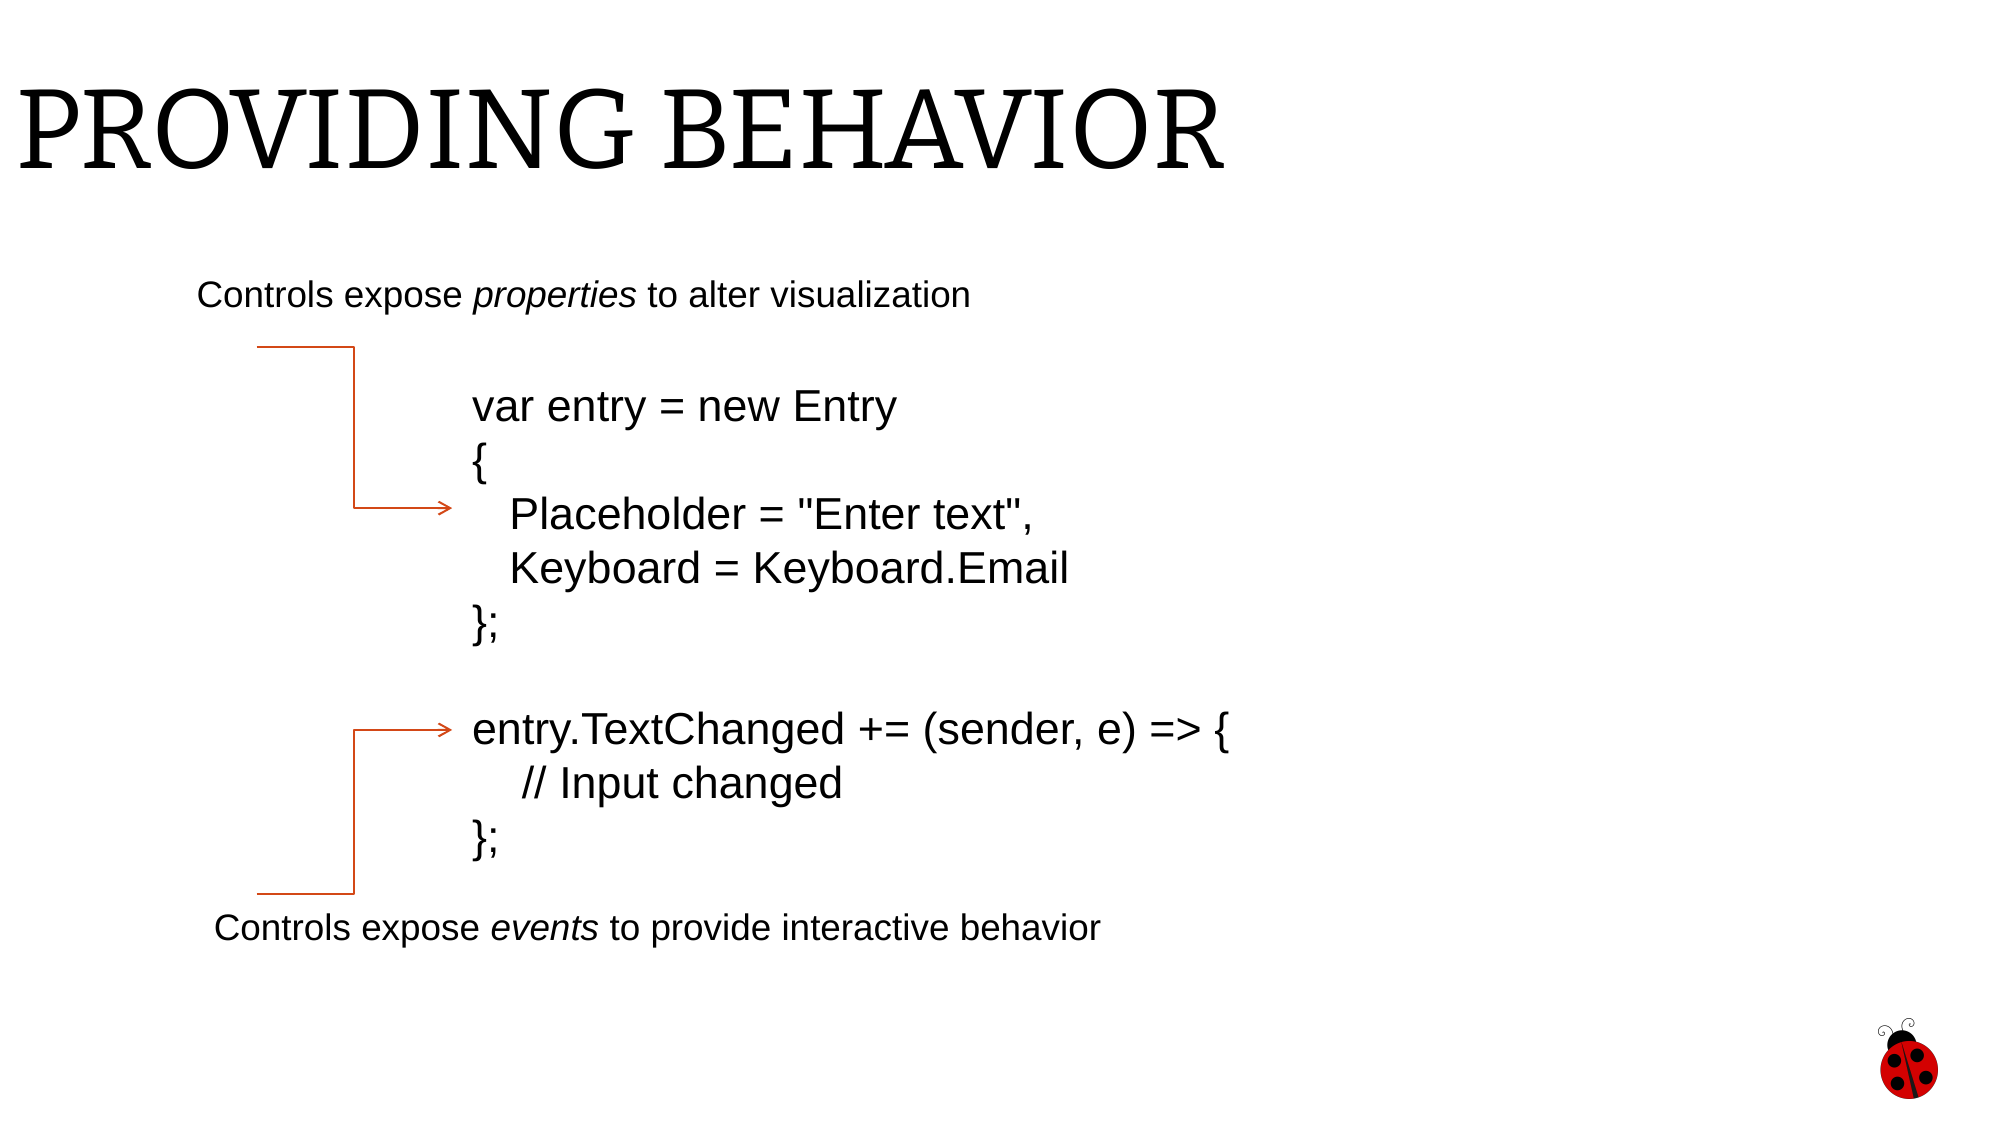

# Providing Behavior
Controls expose properties to alter visualization
var entry = new Entry
{
   Placeholder = "Enter text",
   Keyboard = Keyboard.Email
};
entry.TextChanged += (sender, e) => {
    // Input changed
};
Controls expose events to provide interactive behavior